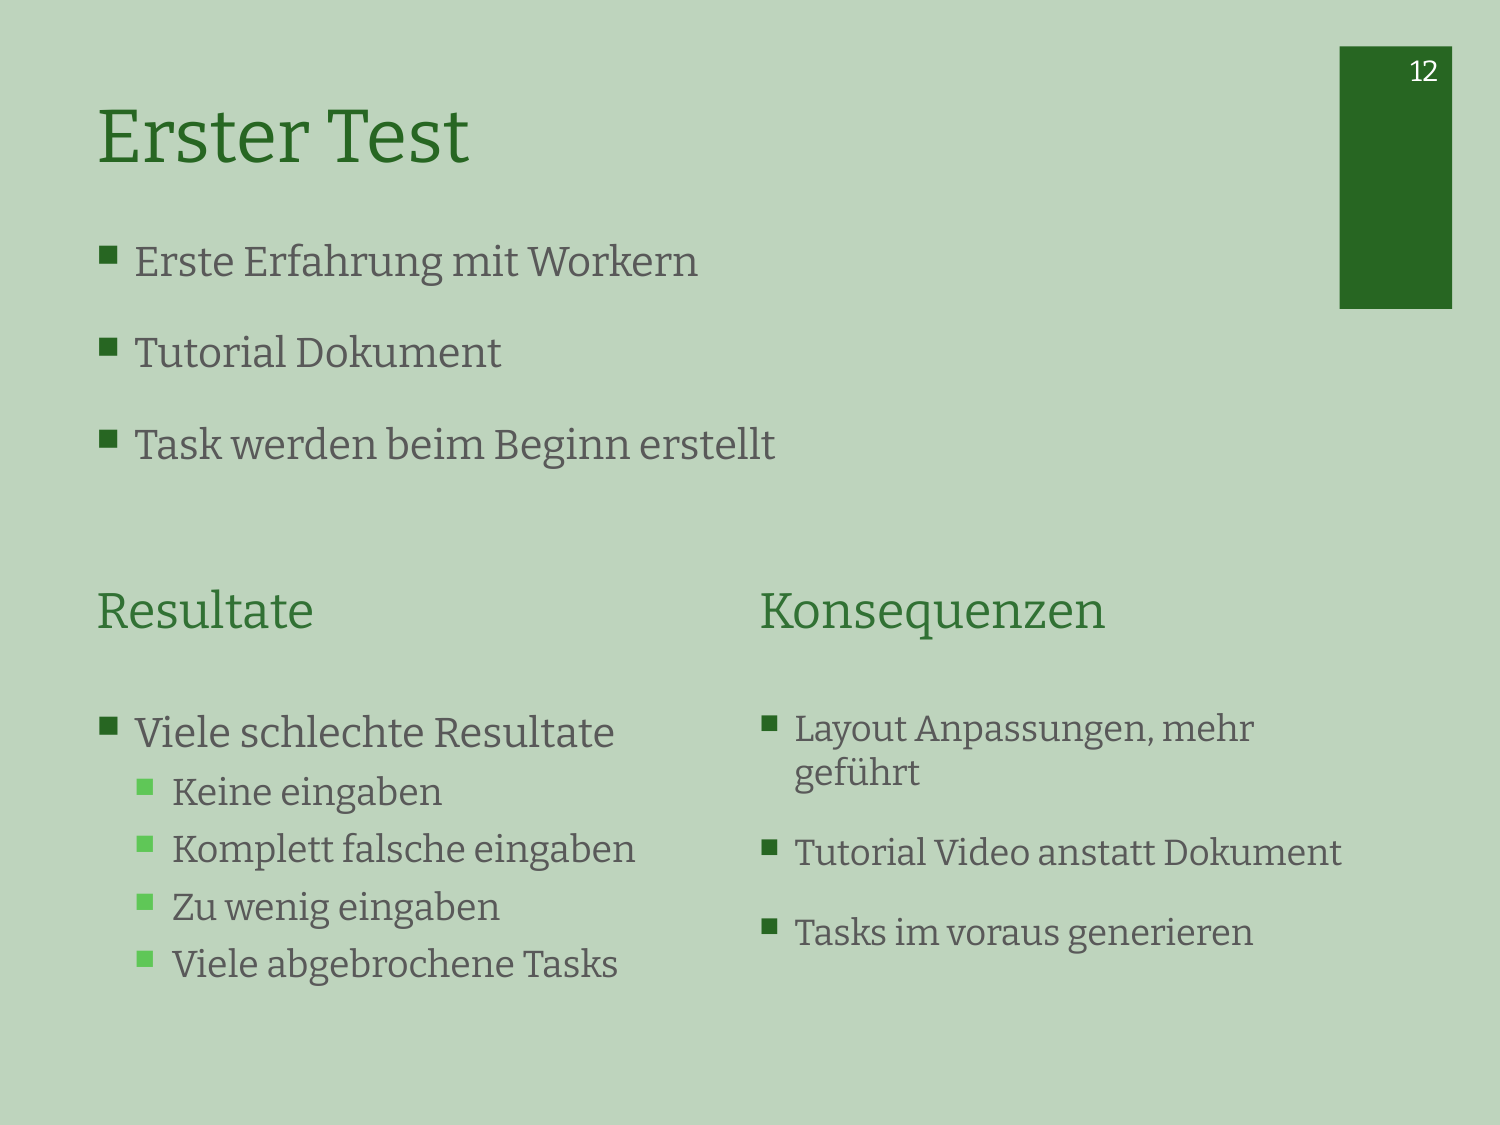

# Erster Test
12
Erste Erfahrung mit Workern
Tutorial Dokument
Task werden beim Beginn erstellt
Resultate
Konsequenzen
Layout Anpassungen, mehr geführt
Tutorial Video anstatt Dokument
Tasks im voraus generieren
Viele schlechte Resultate
Keine eingaben
Komplett falsche eingaben
Zu wenig eingaben
Viele abgebrochene Tasks